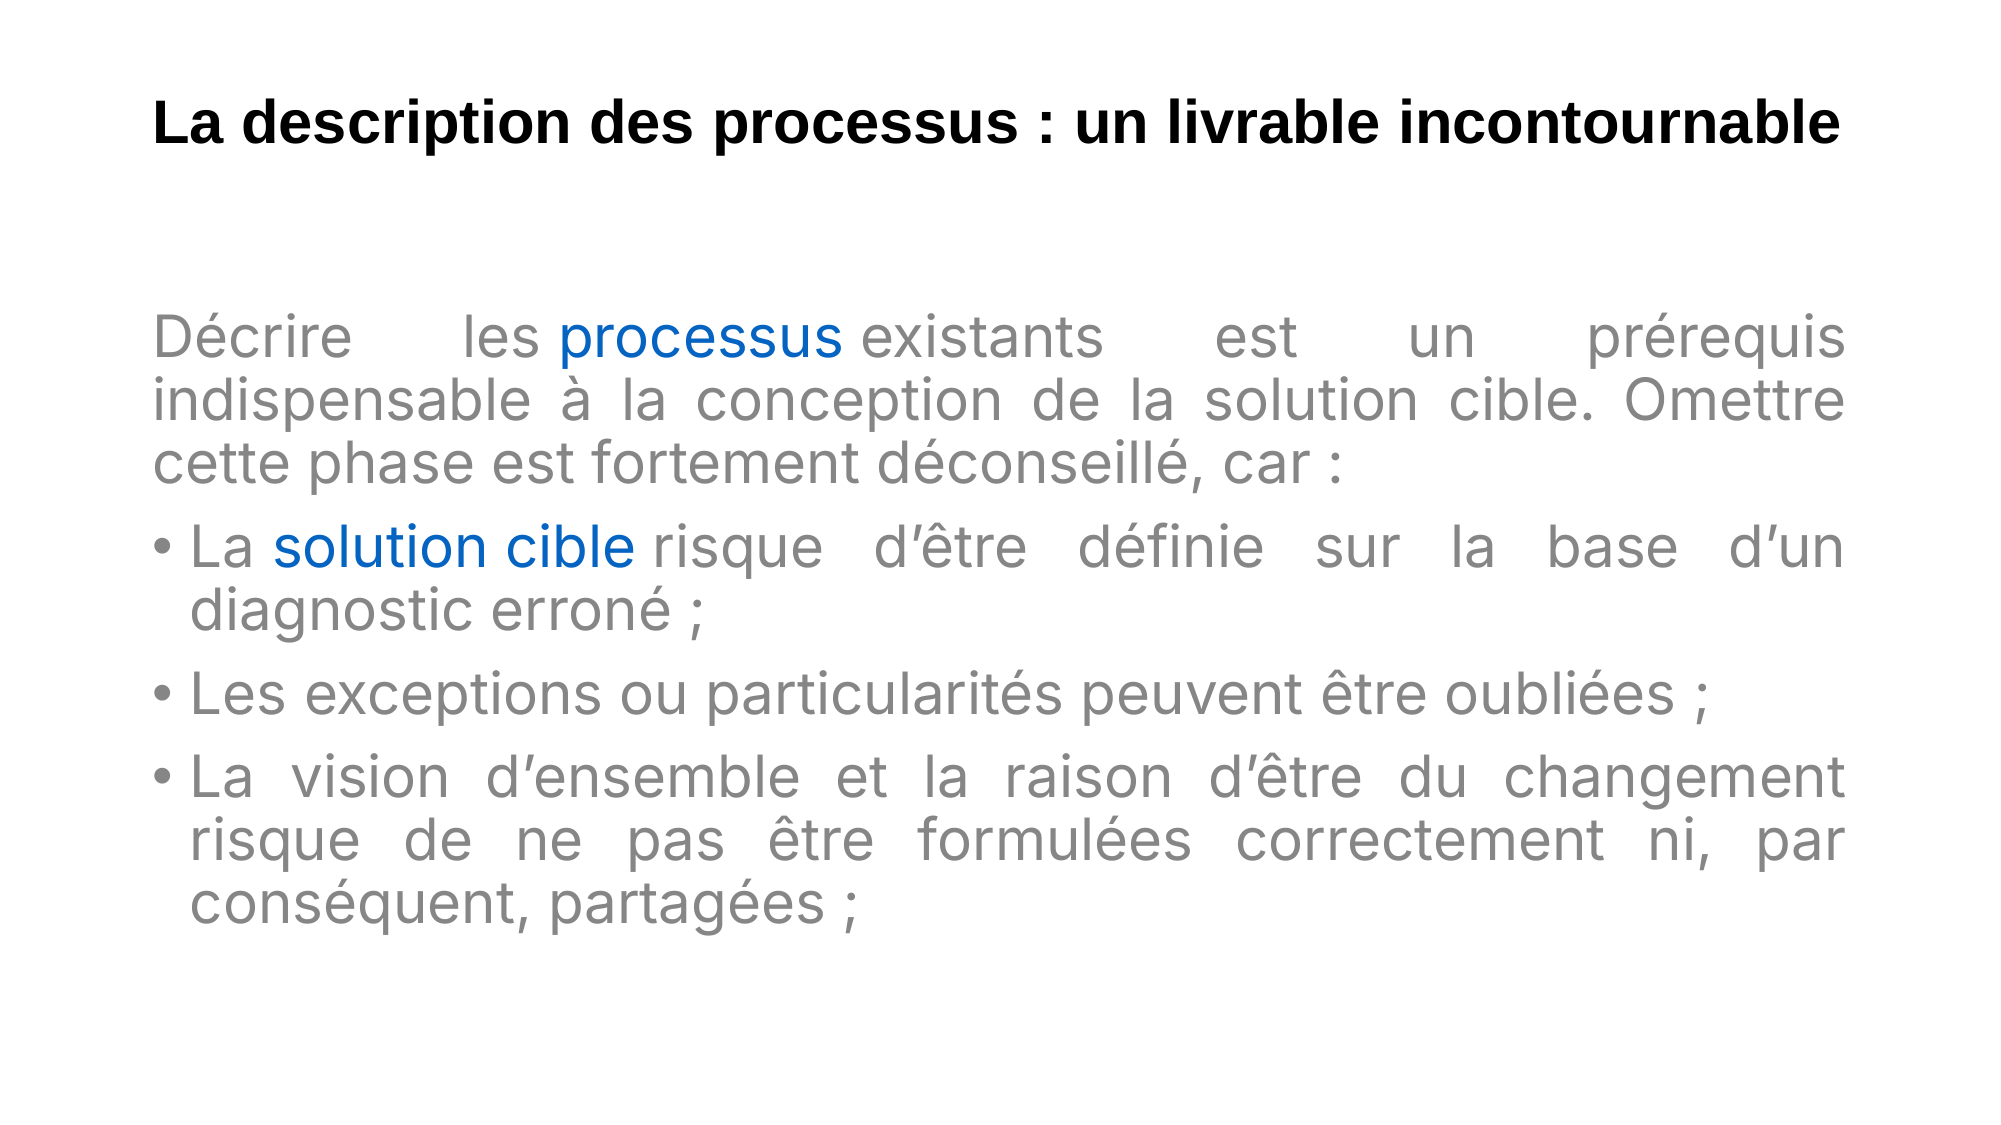

# La description des processus : un livrable incontournable
Décrire les processus existants est un prérequis indispensable à la conception de la solution cible. Omettre cette phase est fortement déconseillé, car :
La solution cible risque d’être définie sur la base d’un diagnostic erroné ;
Les exceptions ou particularités peuvent être oubliées ;
La vision d’ensemble et la raison d’être du changement risque de ne pas être formulées correctement ni, par conséquent, partagées ;